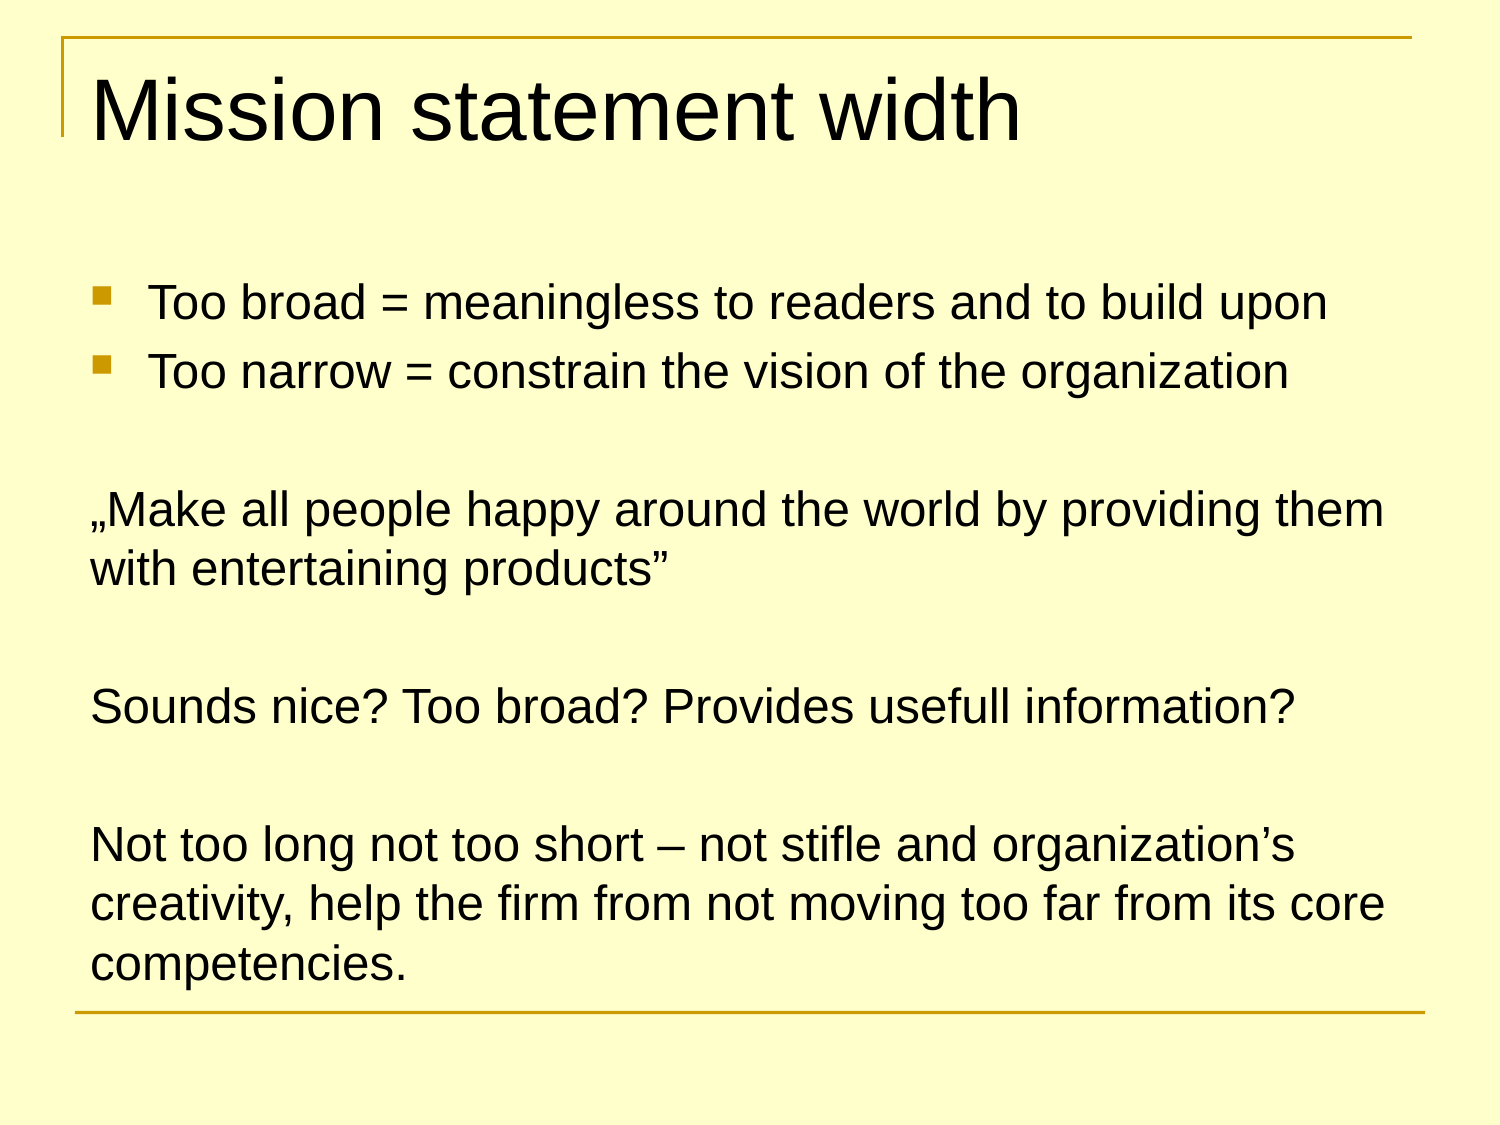

# Mission statement width
Too broad = meaningless to readers and to build upon
Too narrow = constrain the vision of the organization

„Make all people happy around the world by providing them with entertaining products”

Sounds nice? Too broad? Provides usefull information?

Not too long not too short – not stifle and organization’s creativity, help the firm from not moving too far from its core competencies.